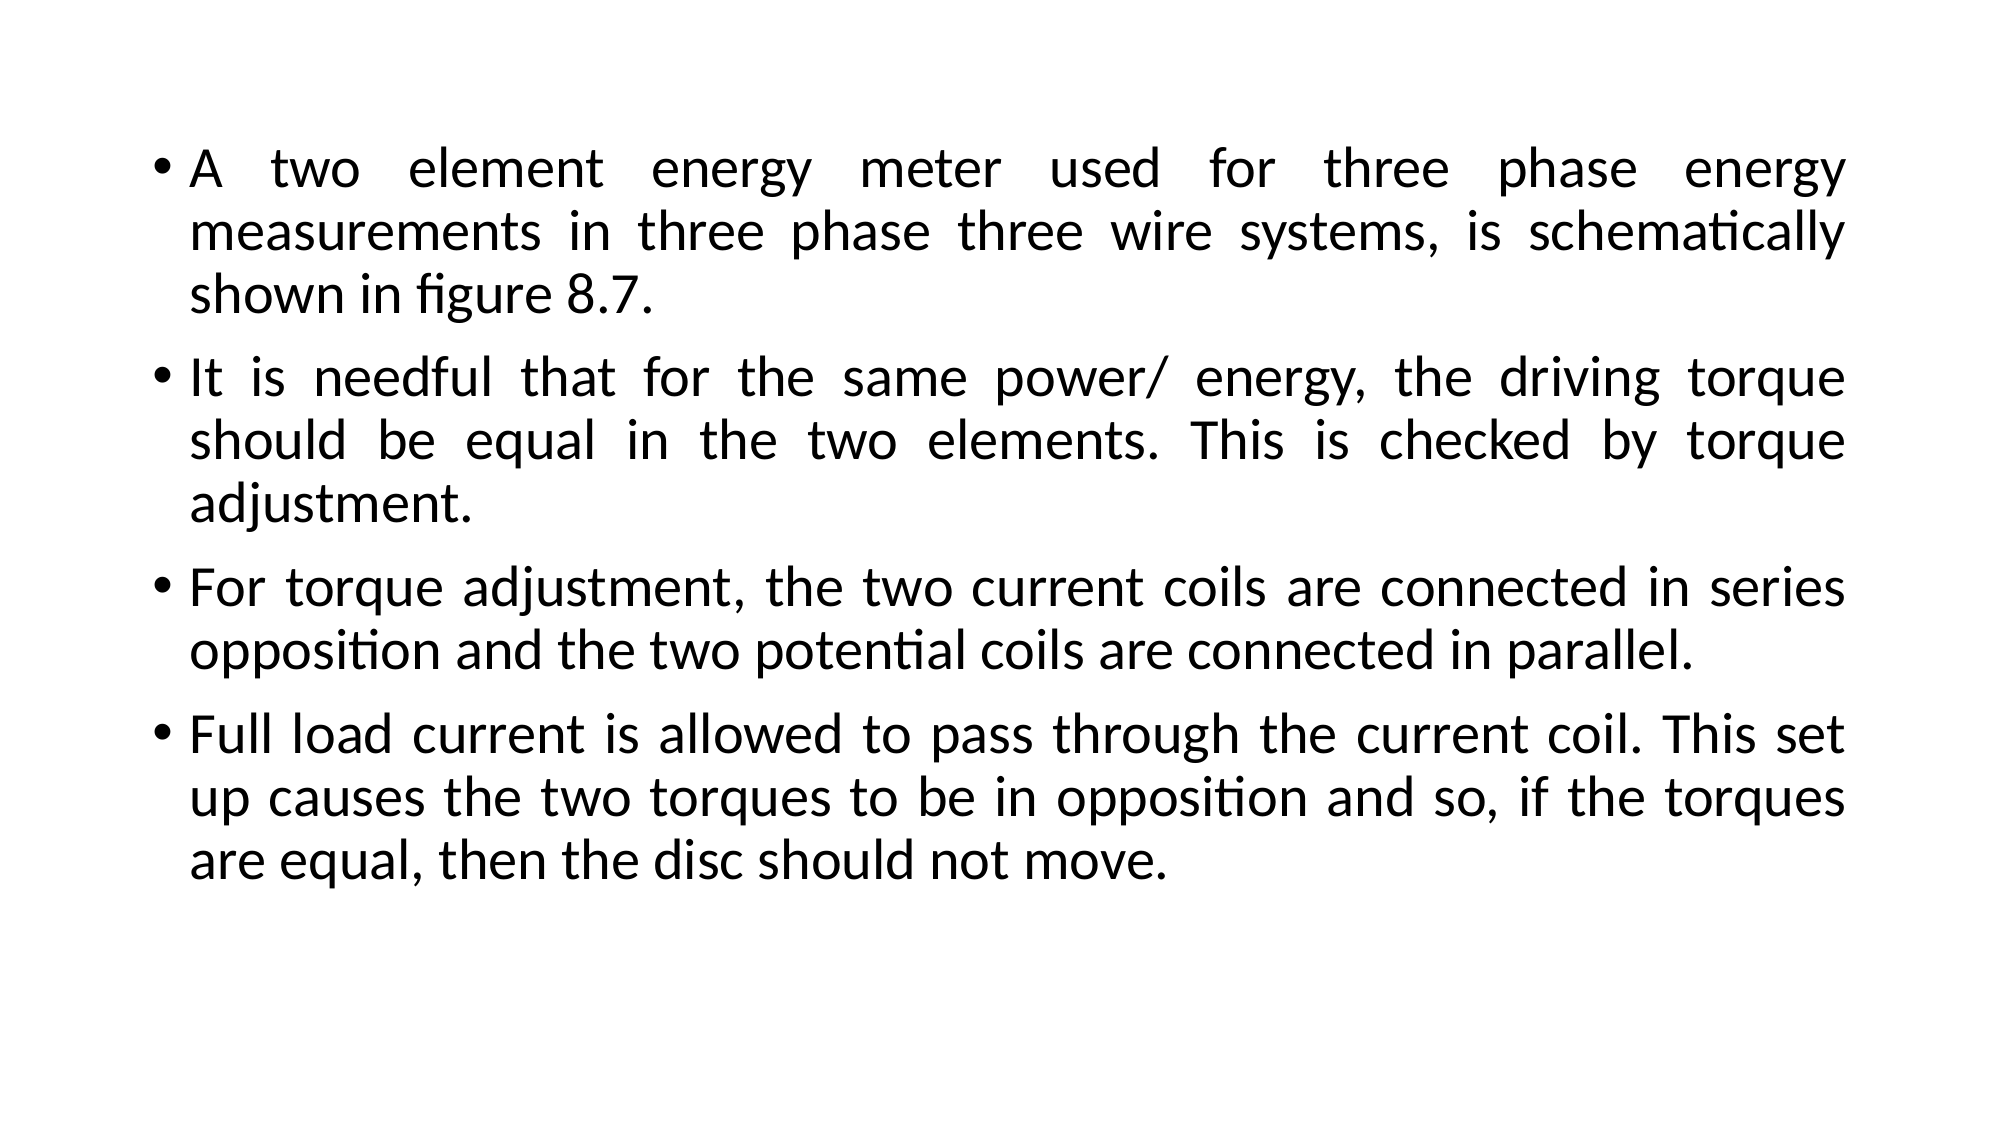

A two element energy meter used for three phase energy measurements in three phase three wire systems, is schematically shown in figure 8.7.
It is needful that for the same power/ energy, the driving torque should be equal in the two elements. This is checked by torque adjustment.
For torque adjustment, the two current coils are connected in series opposition and the two potential coils are connected in parallel.
Full load current is allowed to pass through the current coil. This set up causes the two torques to be in opposition and so, if the torques are equal, then the disc should not move.